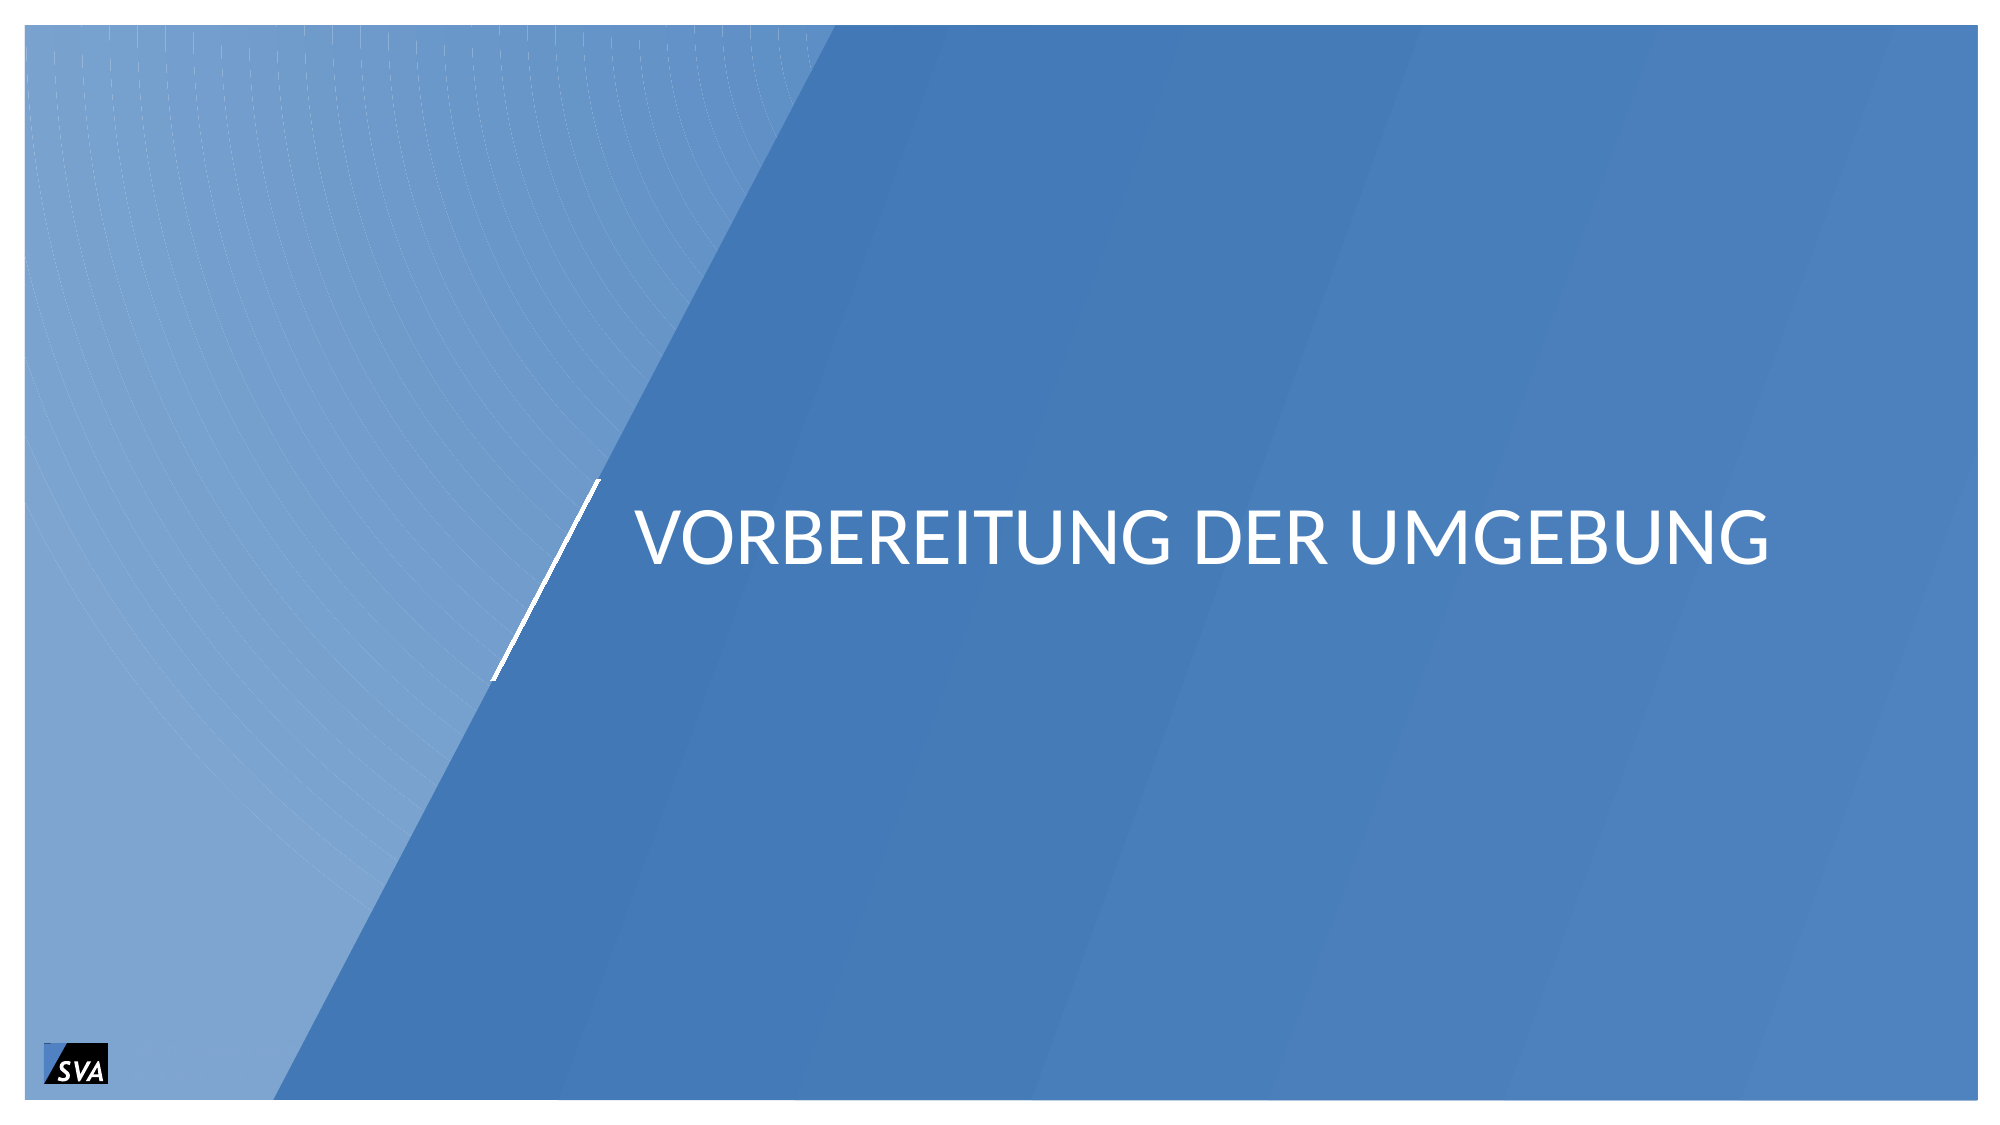

# Vorbereitung der Umgebung
Titel der Präsentation
30.05.2017
13